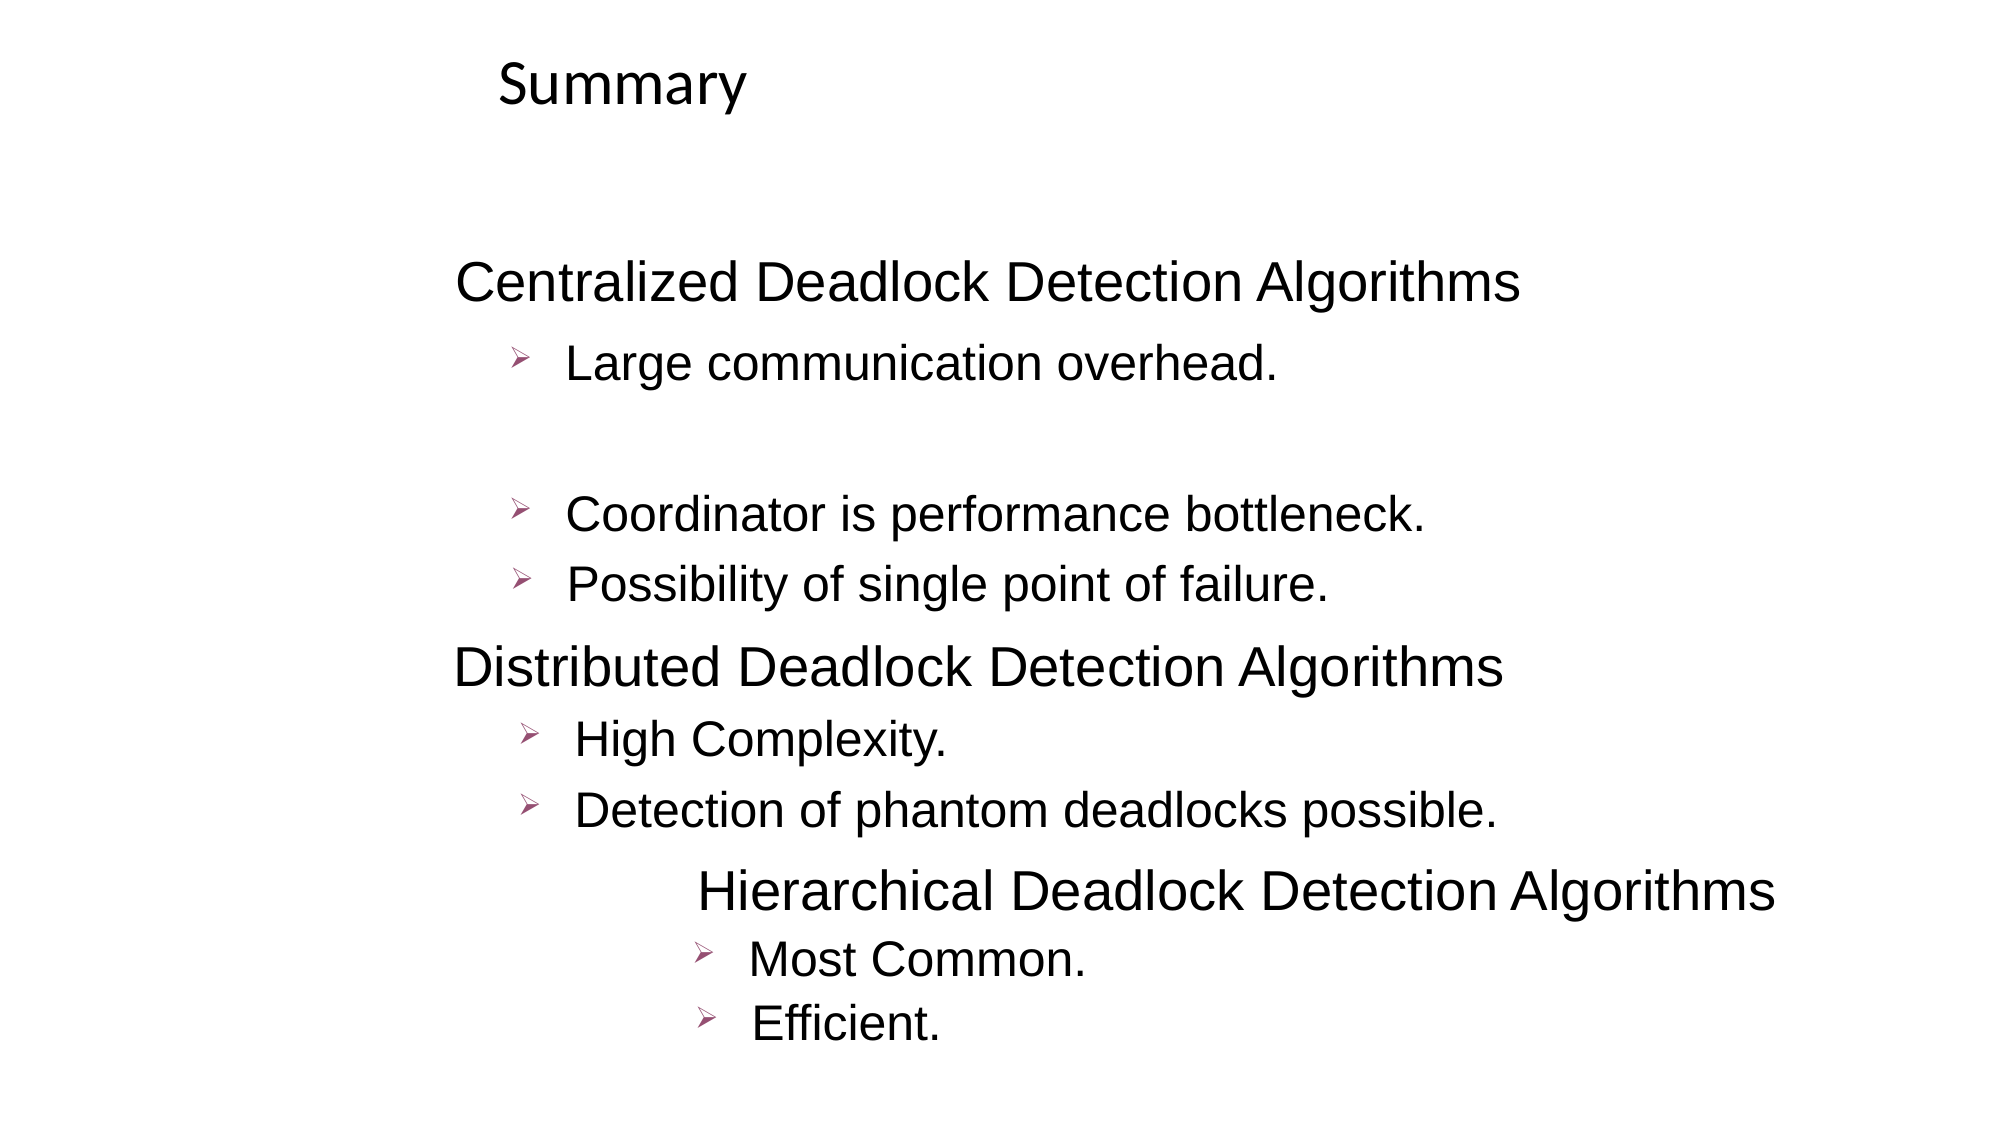

# Summary
Centralized Deadlock Detection Algorithms
Large communication overhead.
Coordinator is performance bottleneck.
Possibility of single point of failure.
Distributed Deadlock Detection Algorithms
High Complexity.
Detection of phantom deadlocks possible.
Hierarchical Deadlock Detection Algorithms
Most Common.
Efficient.